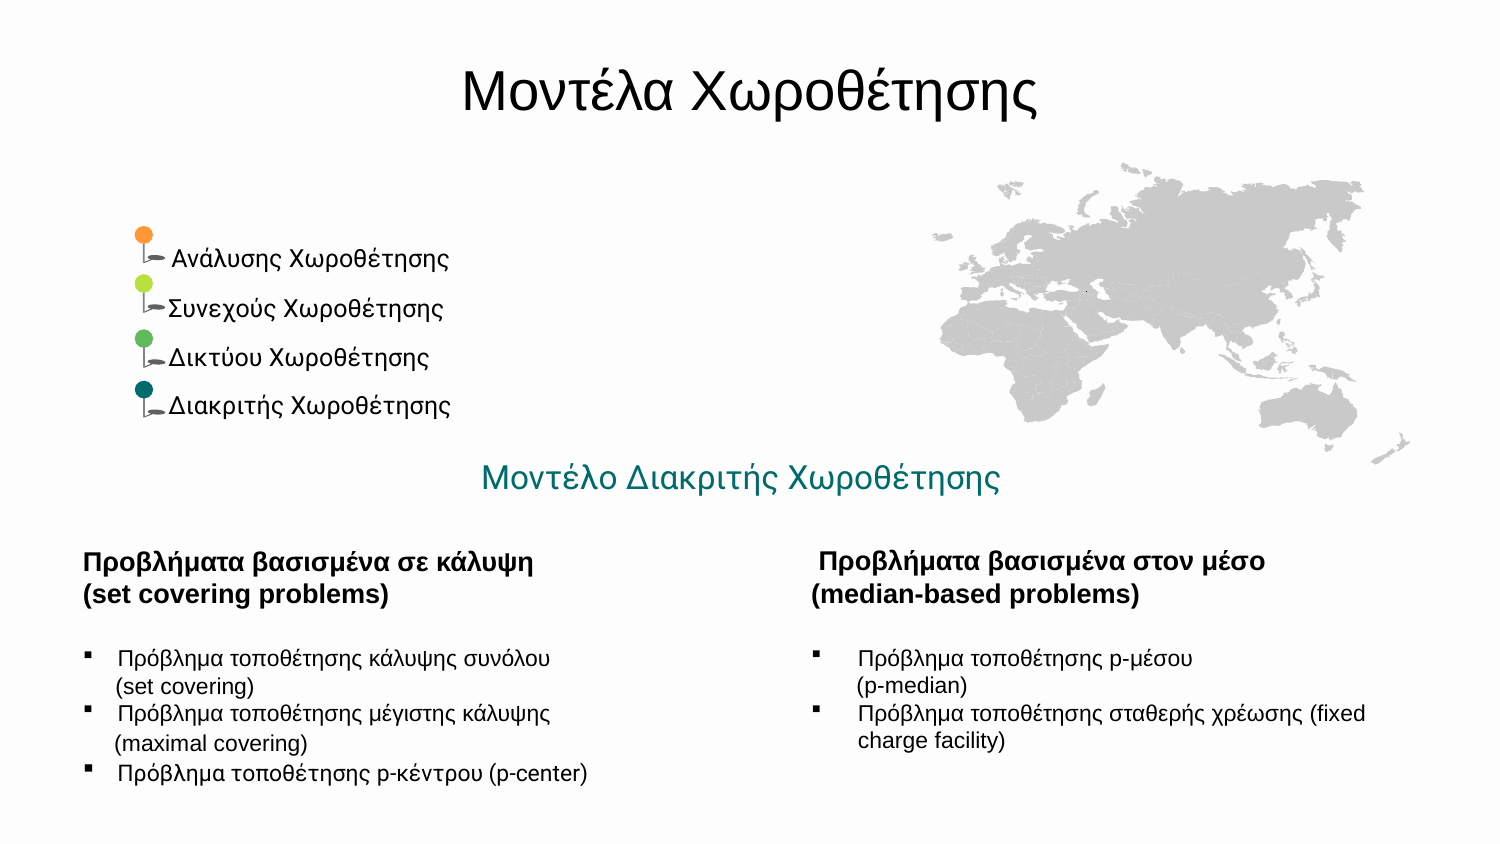

# Μοντέλα Χωροθέτησης

Ανάλυσης Χωροθέτησης

Συνεχούς Χωροθέτησης

Δικτύου Χωροθέτησης

Διακριτής Χωροθέτησης

Προβλήματα βασισμένα σε κάλυψη
(set covering problems)

 Πρόβλημα τοποθέτησης κάλυψης συνόλου
     (set covering)
 Πρόβλημα τοποθέτησης μέγιστης κάλυψης
     (maximal covering)
 Πρόβλημα τοποθέτησης p-κέντρου (p-center)
Μοντέλο Διακριτής Χωροθέτησης

 Προβλήματα βασισμένα στον μέσο
(median-based problems)

Πρόβλημα τοποθέτησης p-μέσου
       (p-median)
Πρόβλημα τοποθέτησης σταθερής χρέωσης (fixed charge facility)